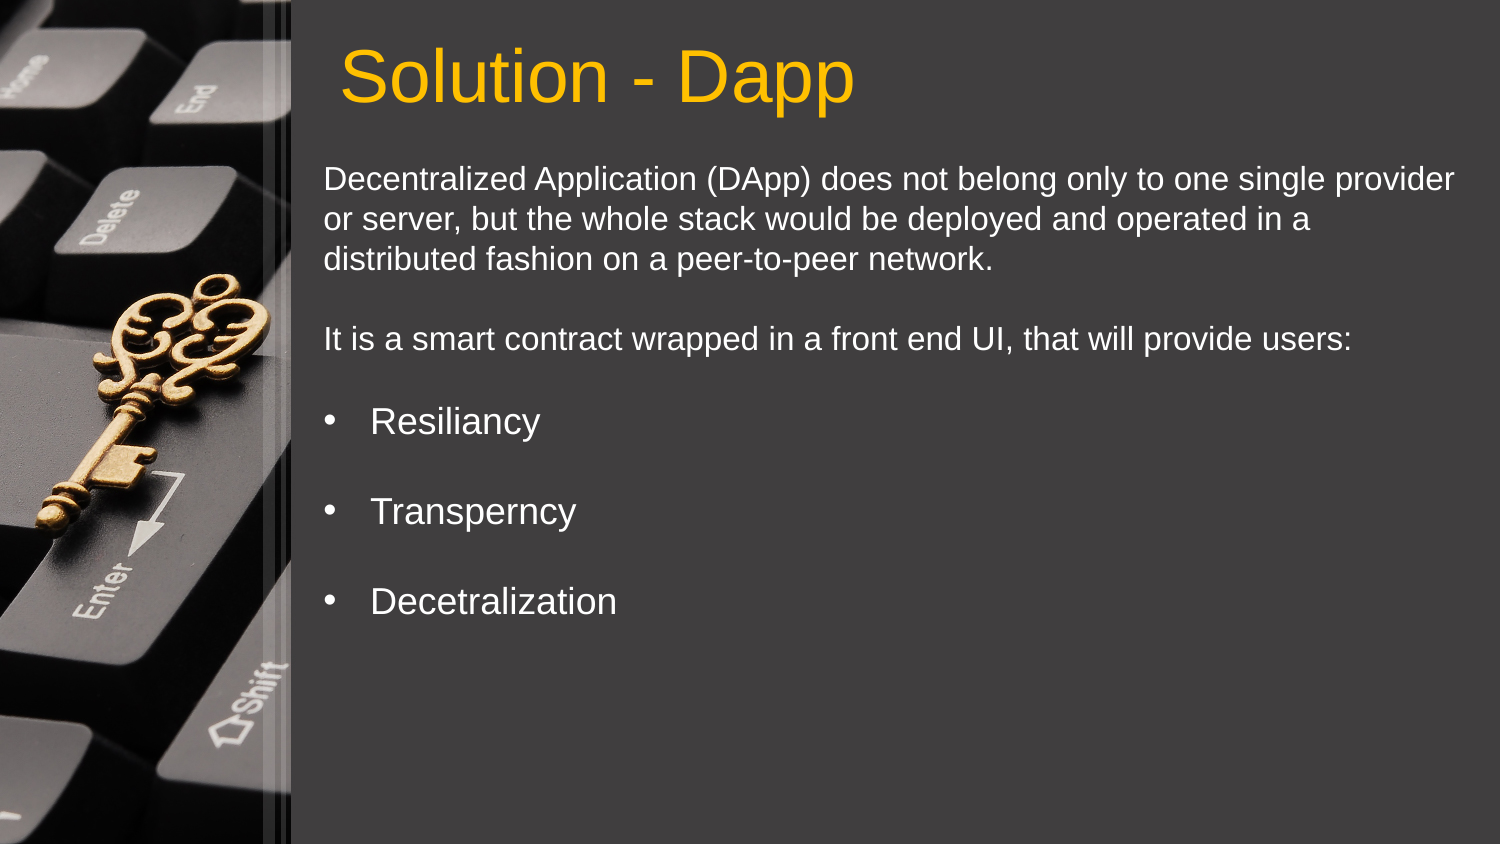

Solution - Dapp
Decentralized Application (DApp) does not belong only to one single provider or server, but the whole stack would be deployed and operated in a distributed fashion on a peer-to-peer network.

It is a smart contract wrapped in a front end UI, that will provide users:

Resiliancy

Transperncy

Decetralization